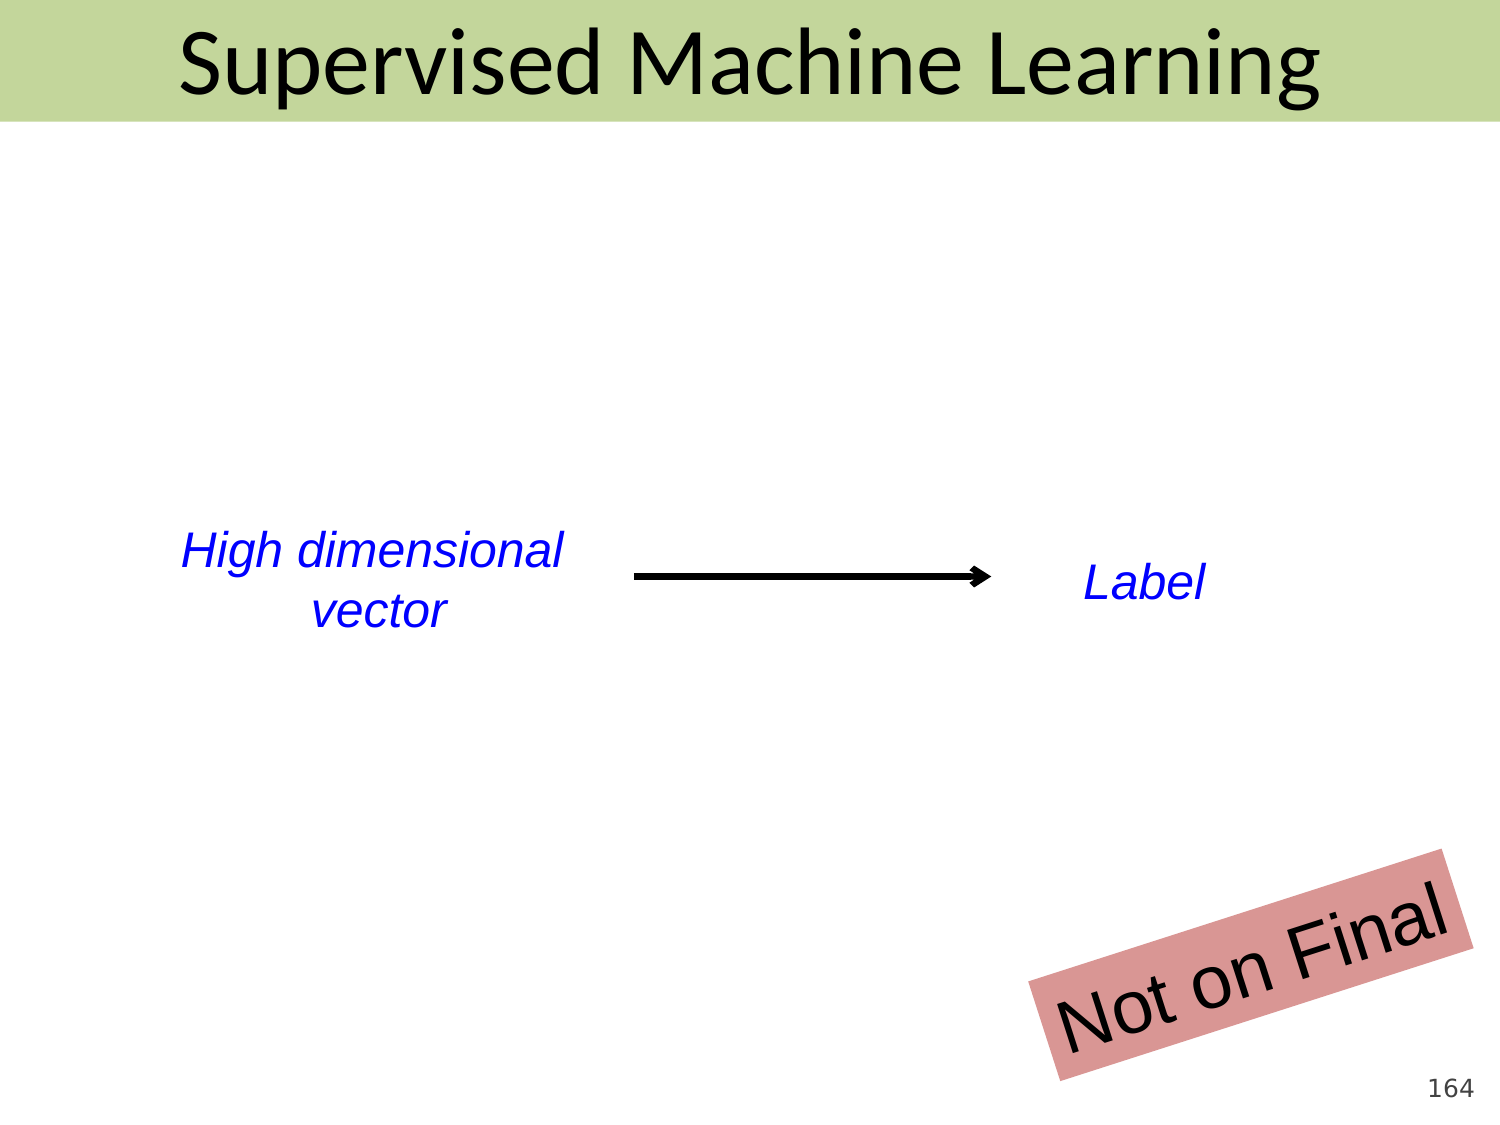

# Supervised Machine Learning
High dimensional
vector
Label
Not on Final